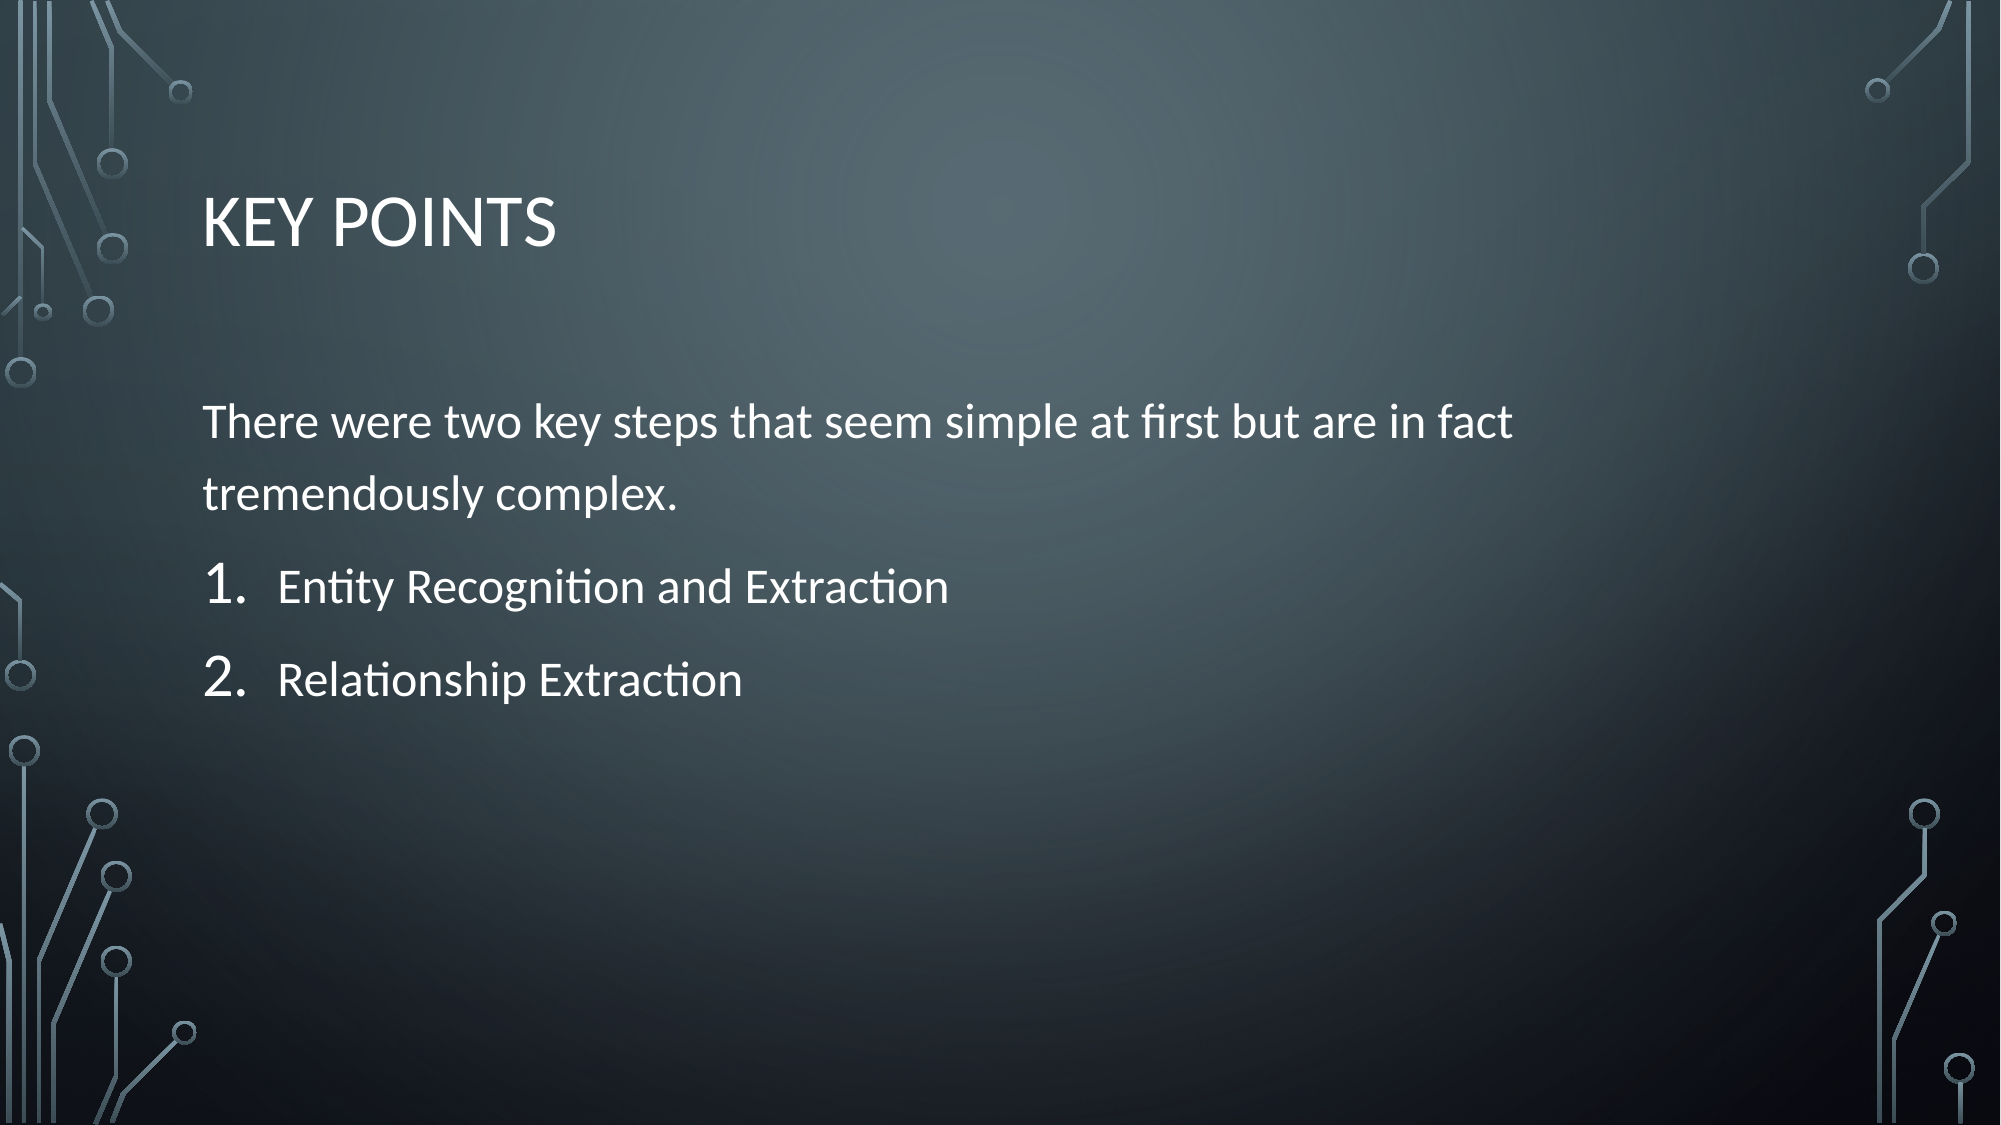

# Key points
There were two key steps that seem simple at first but are in fact tremendously complex.
Entity Recognition and Extraction
Relationship Extraction